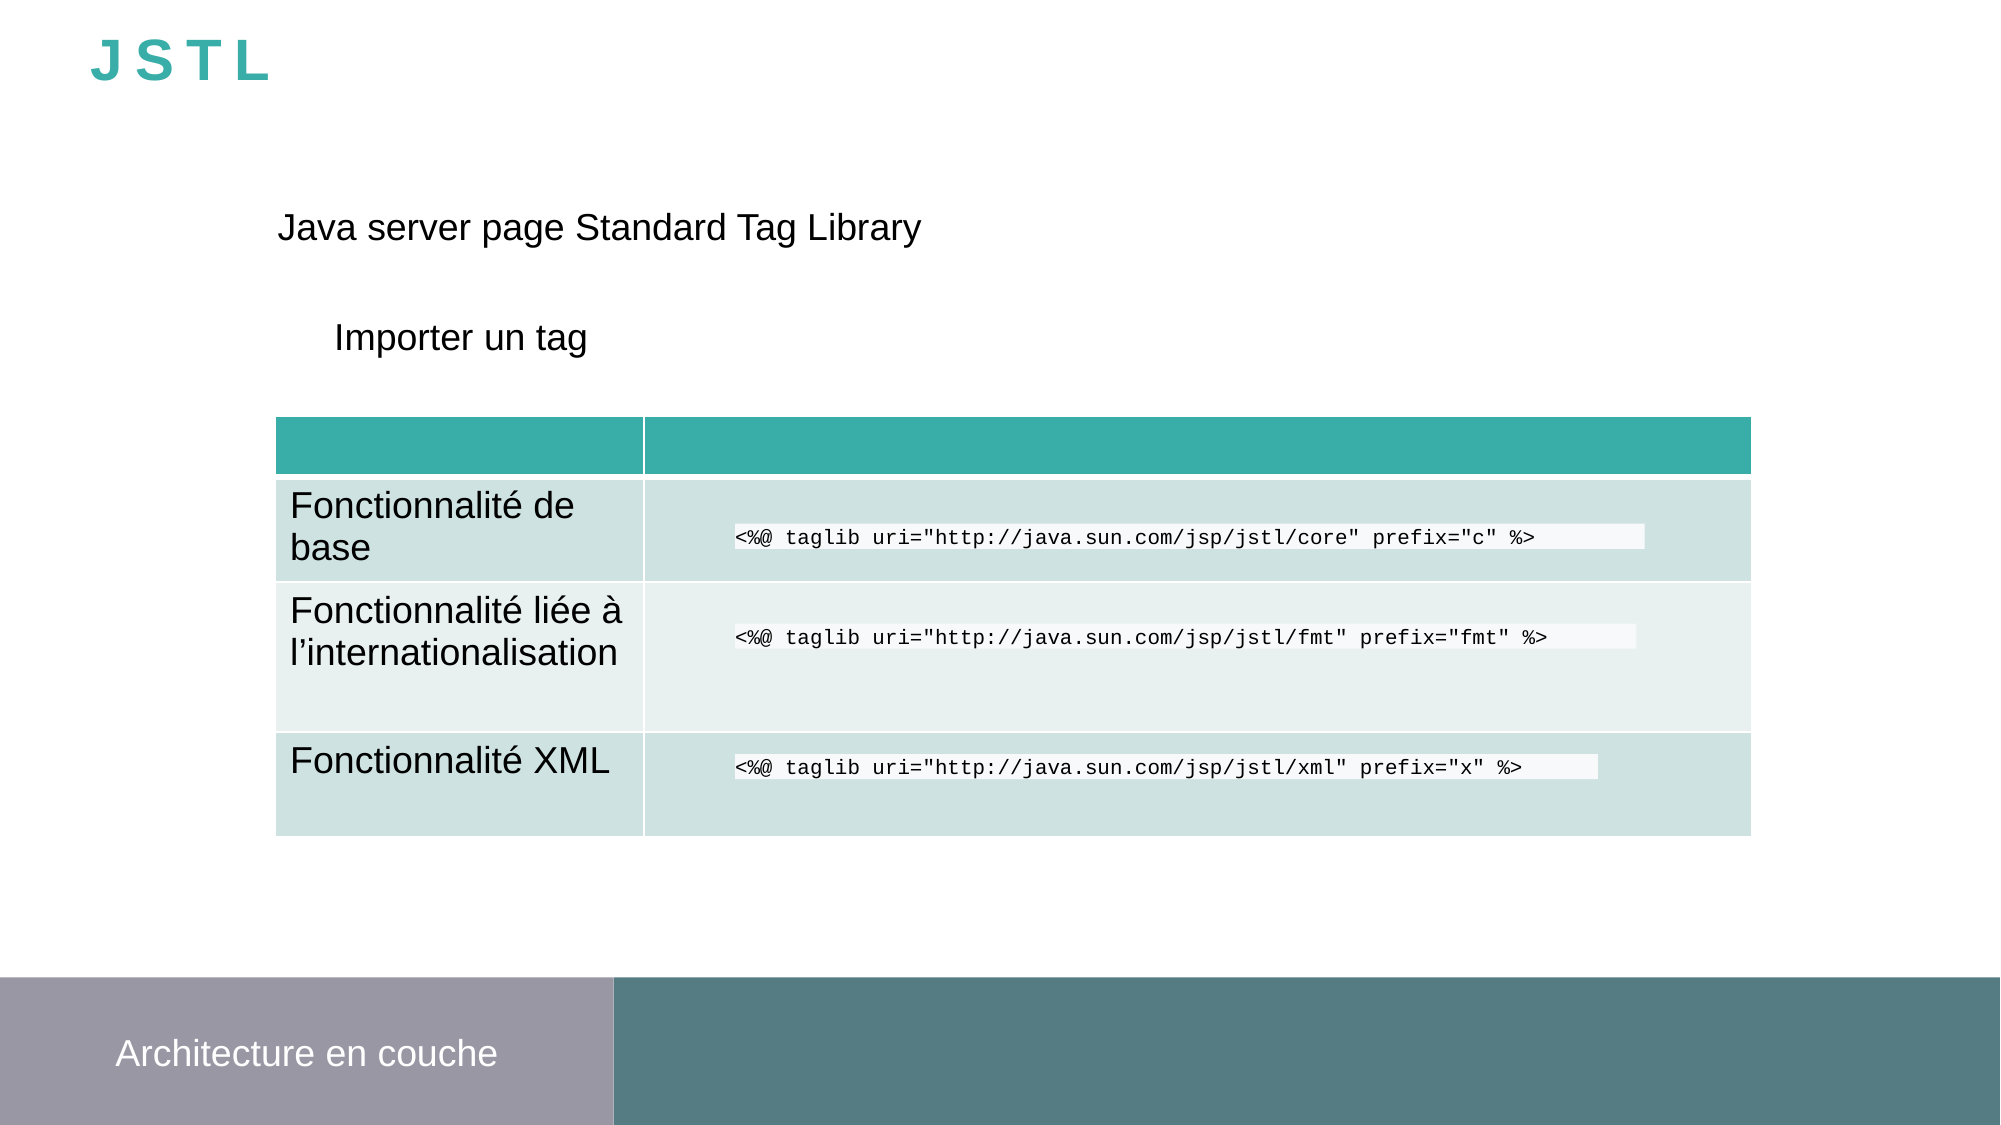

JSTL

Java server page Standard Tag Library
Importer un tag
|  |  |
| --- | --- |
| Fonctionnalité de base |  |
| Fonctionnalité liée à l’internationalisation |  |
| Fonctionnalité XML |  |
<%@ taglib uri="http://java.sun.com/jsp/jstl/core" prefix="c" %>
<%@ taglib uri="http://java.sun.com/jsp/jstl/fmt" prefix="fmt" %>
<%@ taglib uri="http://java.sun.com/jsp/jstl/xml" prefix="x" %>
Architecture en couche